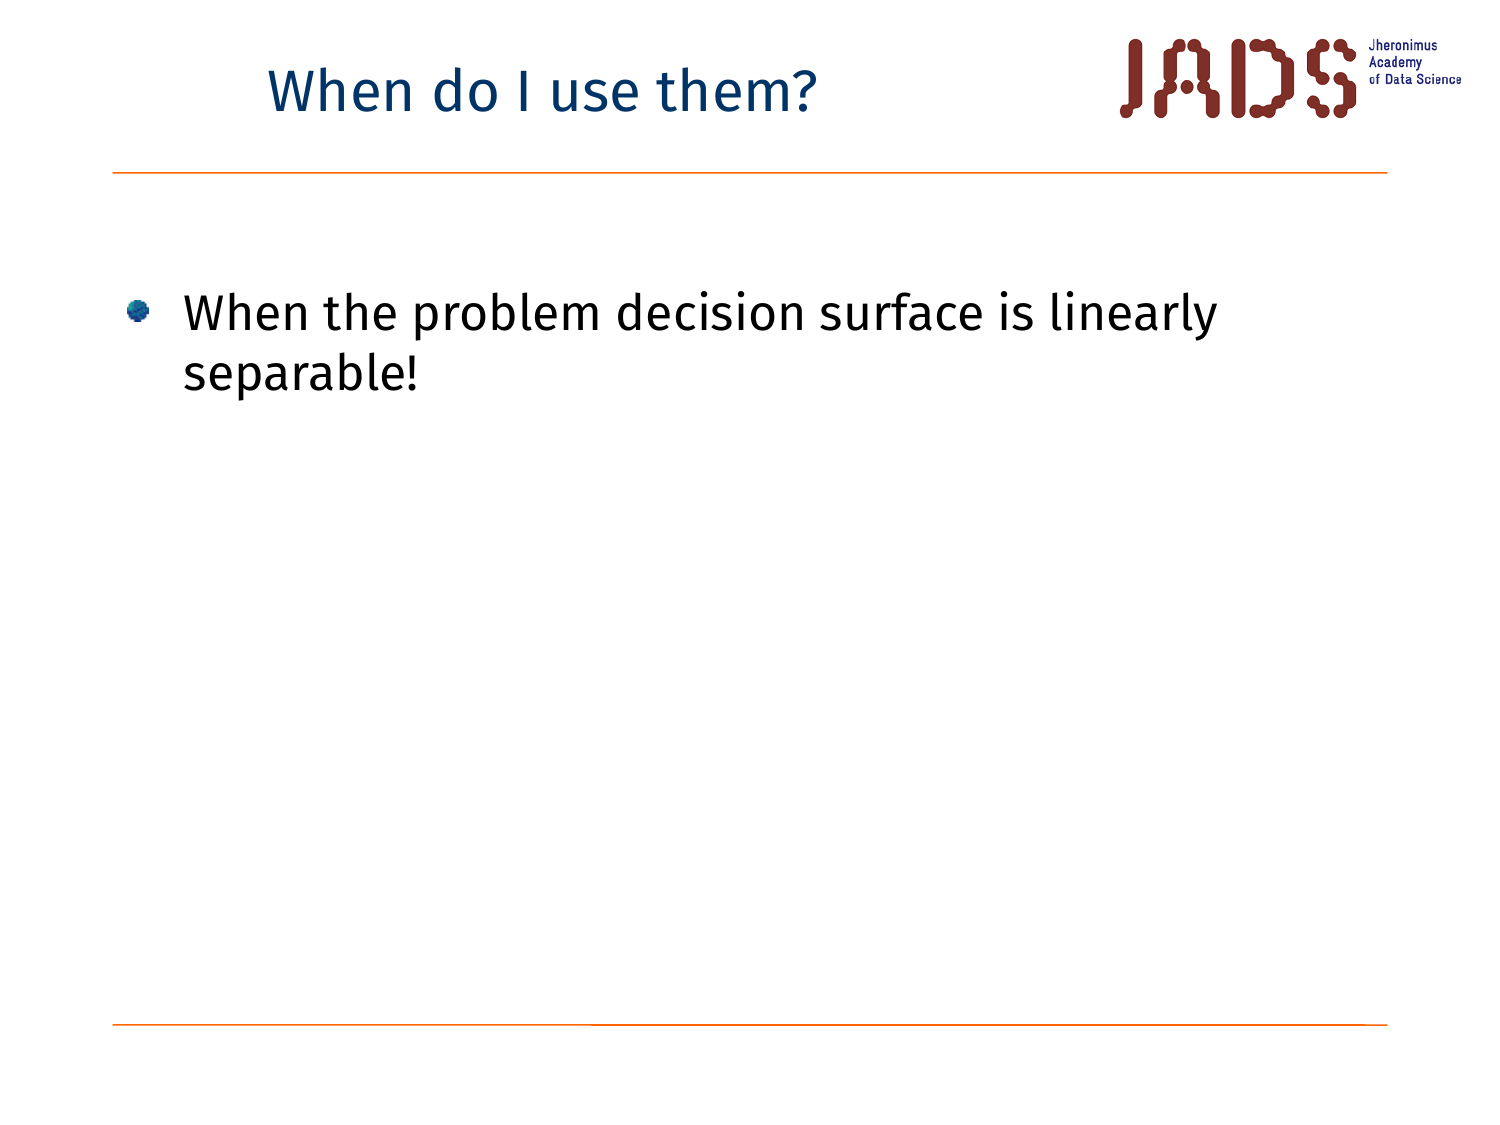

# When do I use them?

When the problem decision surface is linearly separable!